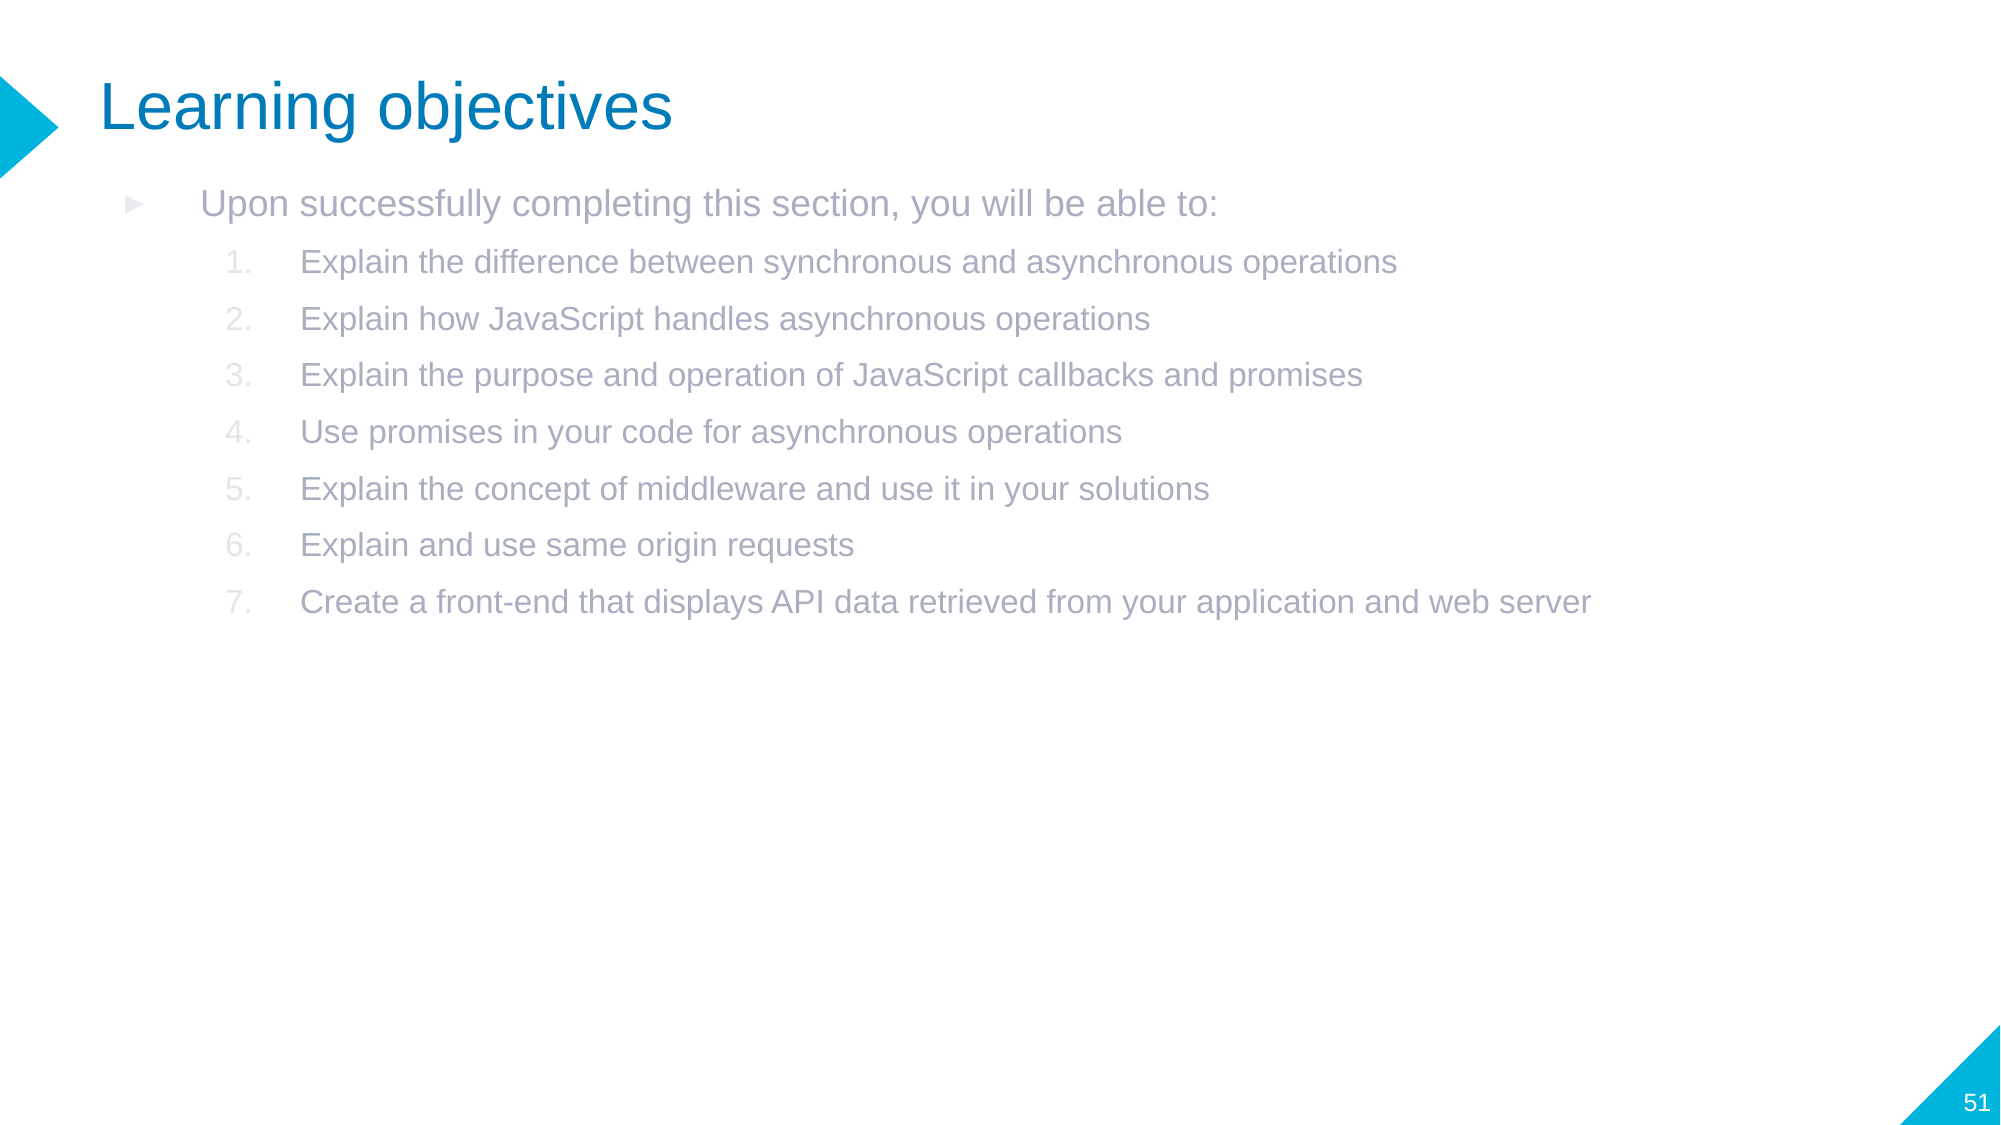

# Learning objectives
Upon successfully completing this section, you will be able to:
Explain the difference between synchronous and asynchronous operations
Explain how JavaScript handles asynchronous operations
Explain the purpose and operation of JavaScript callbacks and promises
Use promises in your code for asynchronous operations
Explain the concept of middleware and use it in your solutions
Explain and use same origin requests
Create a front-end that displays API data retrieved from your application and web server
51